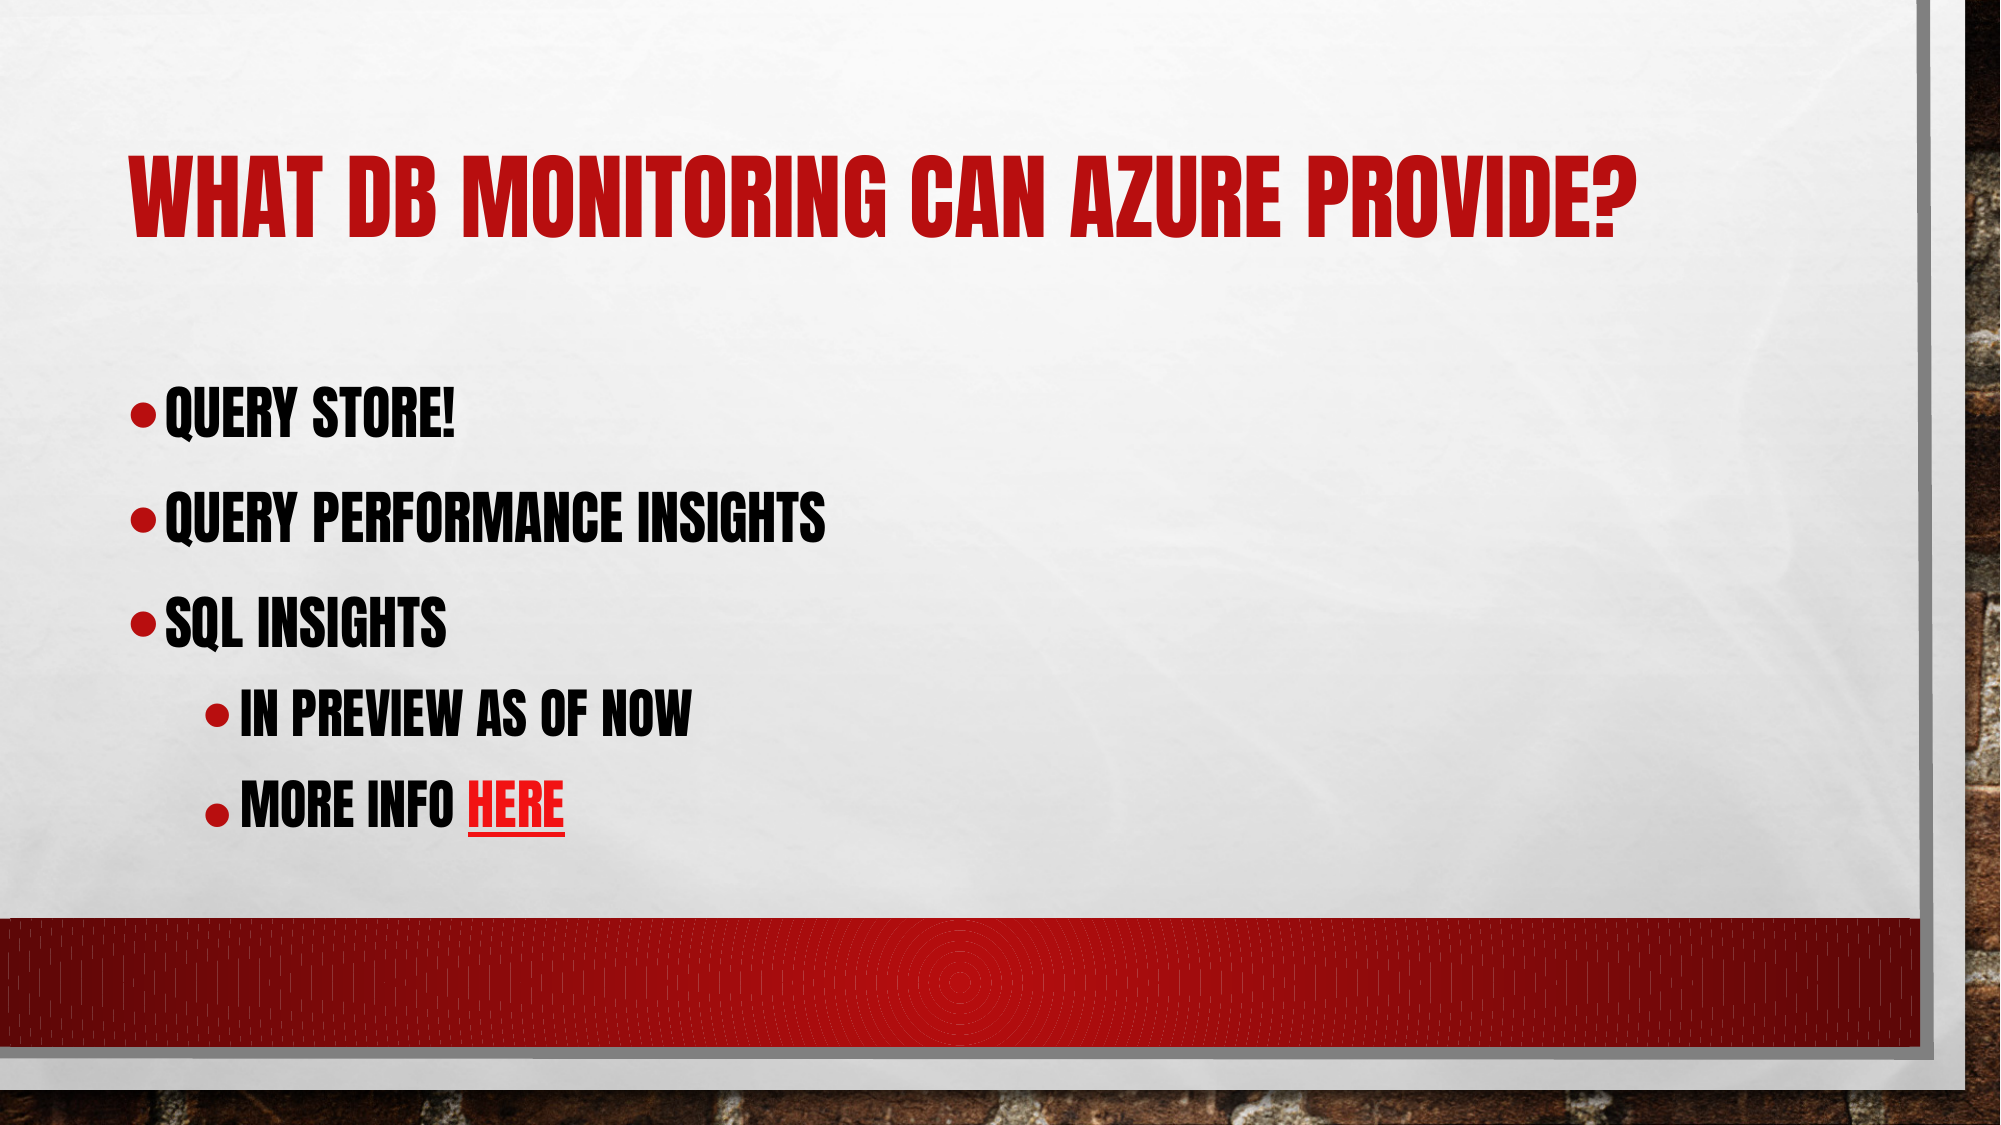

# What DB Monitoring can azure provide?
Query store!
Query performance insights
Sql insights
In preview as of now
MORE INFO HERE